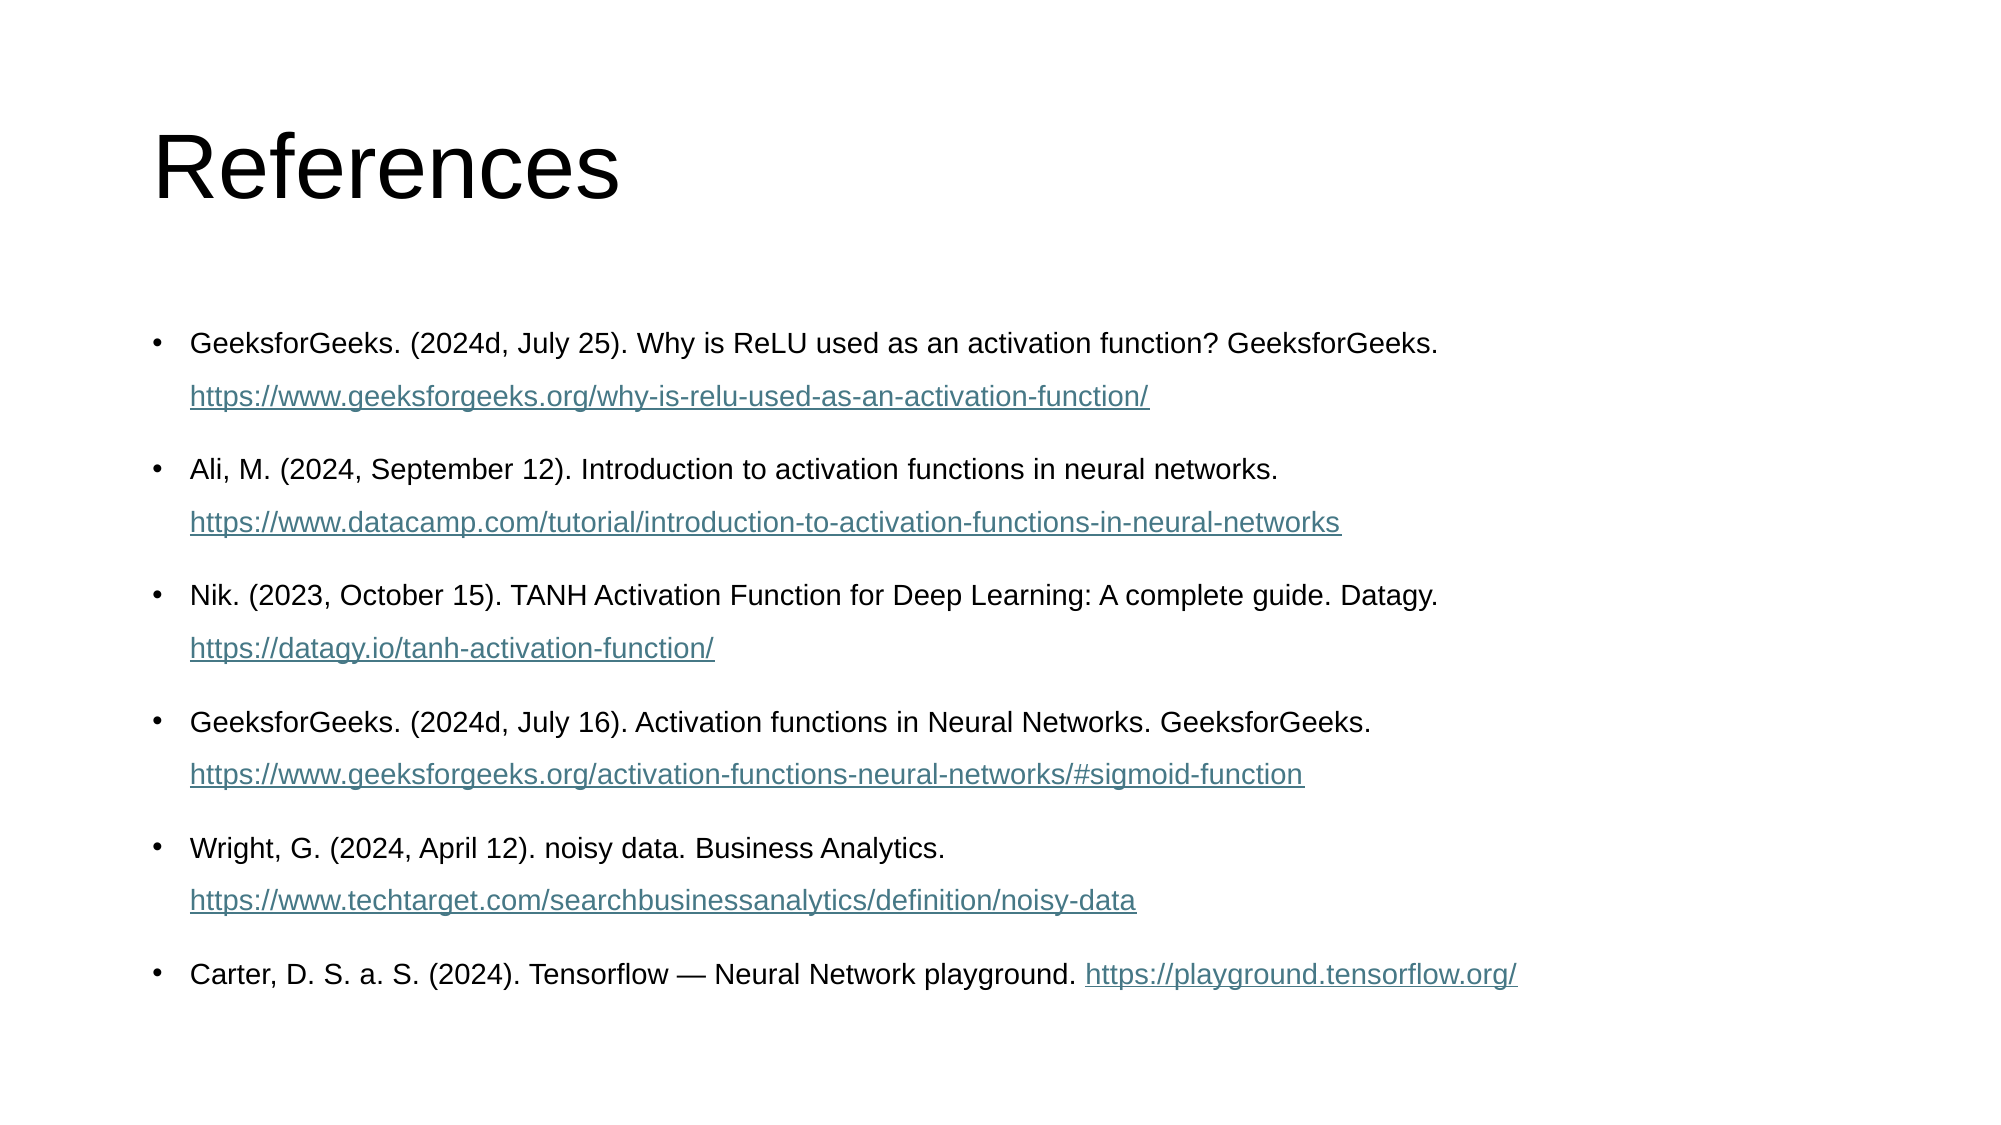

# References
GeeksforGeeks. (2024d, July 25). Why is ReLU used as an activation function? GeeksforGeeks. https://www.geeksforgeeks.org/why-is-relu-used-as-an-activation-function/
Ali, M. (2024, September 12). Introduction to activation functions in neural networks. https://www.datacamp.com/tutorial/introduction-to-activation-functions-in-neural-networks
Nik. (2023, October 15). TANH Activation Function for Deep Learning: A complete guide. Datagy. https://datagy.io/tanh-activation-function/
GeeksforGeeks. (2024d, July 16). Activation functions in Neural Networks. GeeksforGeeks. https://www.geeksforgeeks.org/activation-functions-neural-networks/#sigmoid-function
Wright, G. (2024, April 12). noisy data. Business Analytics. https://www.techtarget.com/searchbusinessanalytics/definition/noisy-data
Carter, D. S. a. S. (2024). Tensorflow — Neural Network playground. https://playground.tensorflow.org/